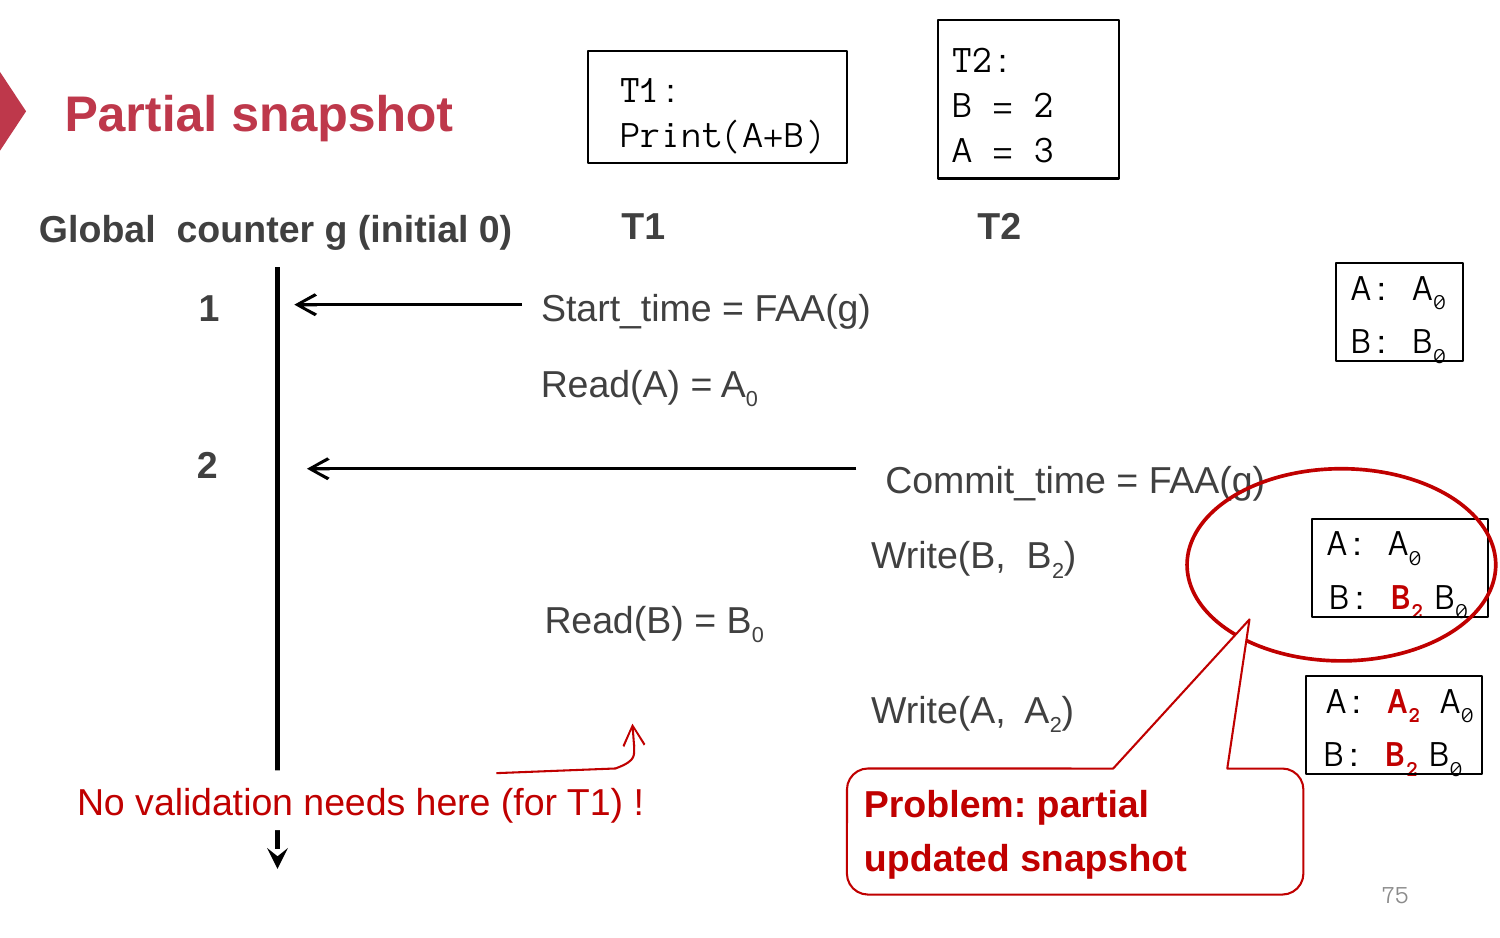

T2:
B = 2
A = 3
# Partial snapshot

T1:
Print(A+B)
T1
T2
Global  counter g (initial 0)
A: A0

B: B0
1
Start_time = FAA(g)
Read(A) = A0
2
Commit_time = FAA(g)

A: A0

B: B2 B0
Write(B,  B2)
Read(B) = B0
Write(A,  A2)
A: A2 A0

B: B2 B0

Problem: partial updated snapshot

No validation needs here (for T1) !
75